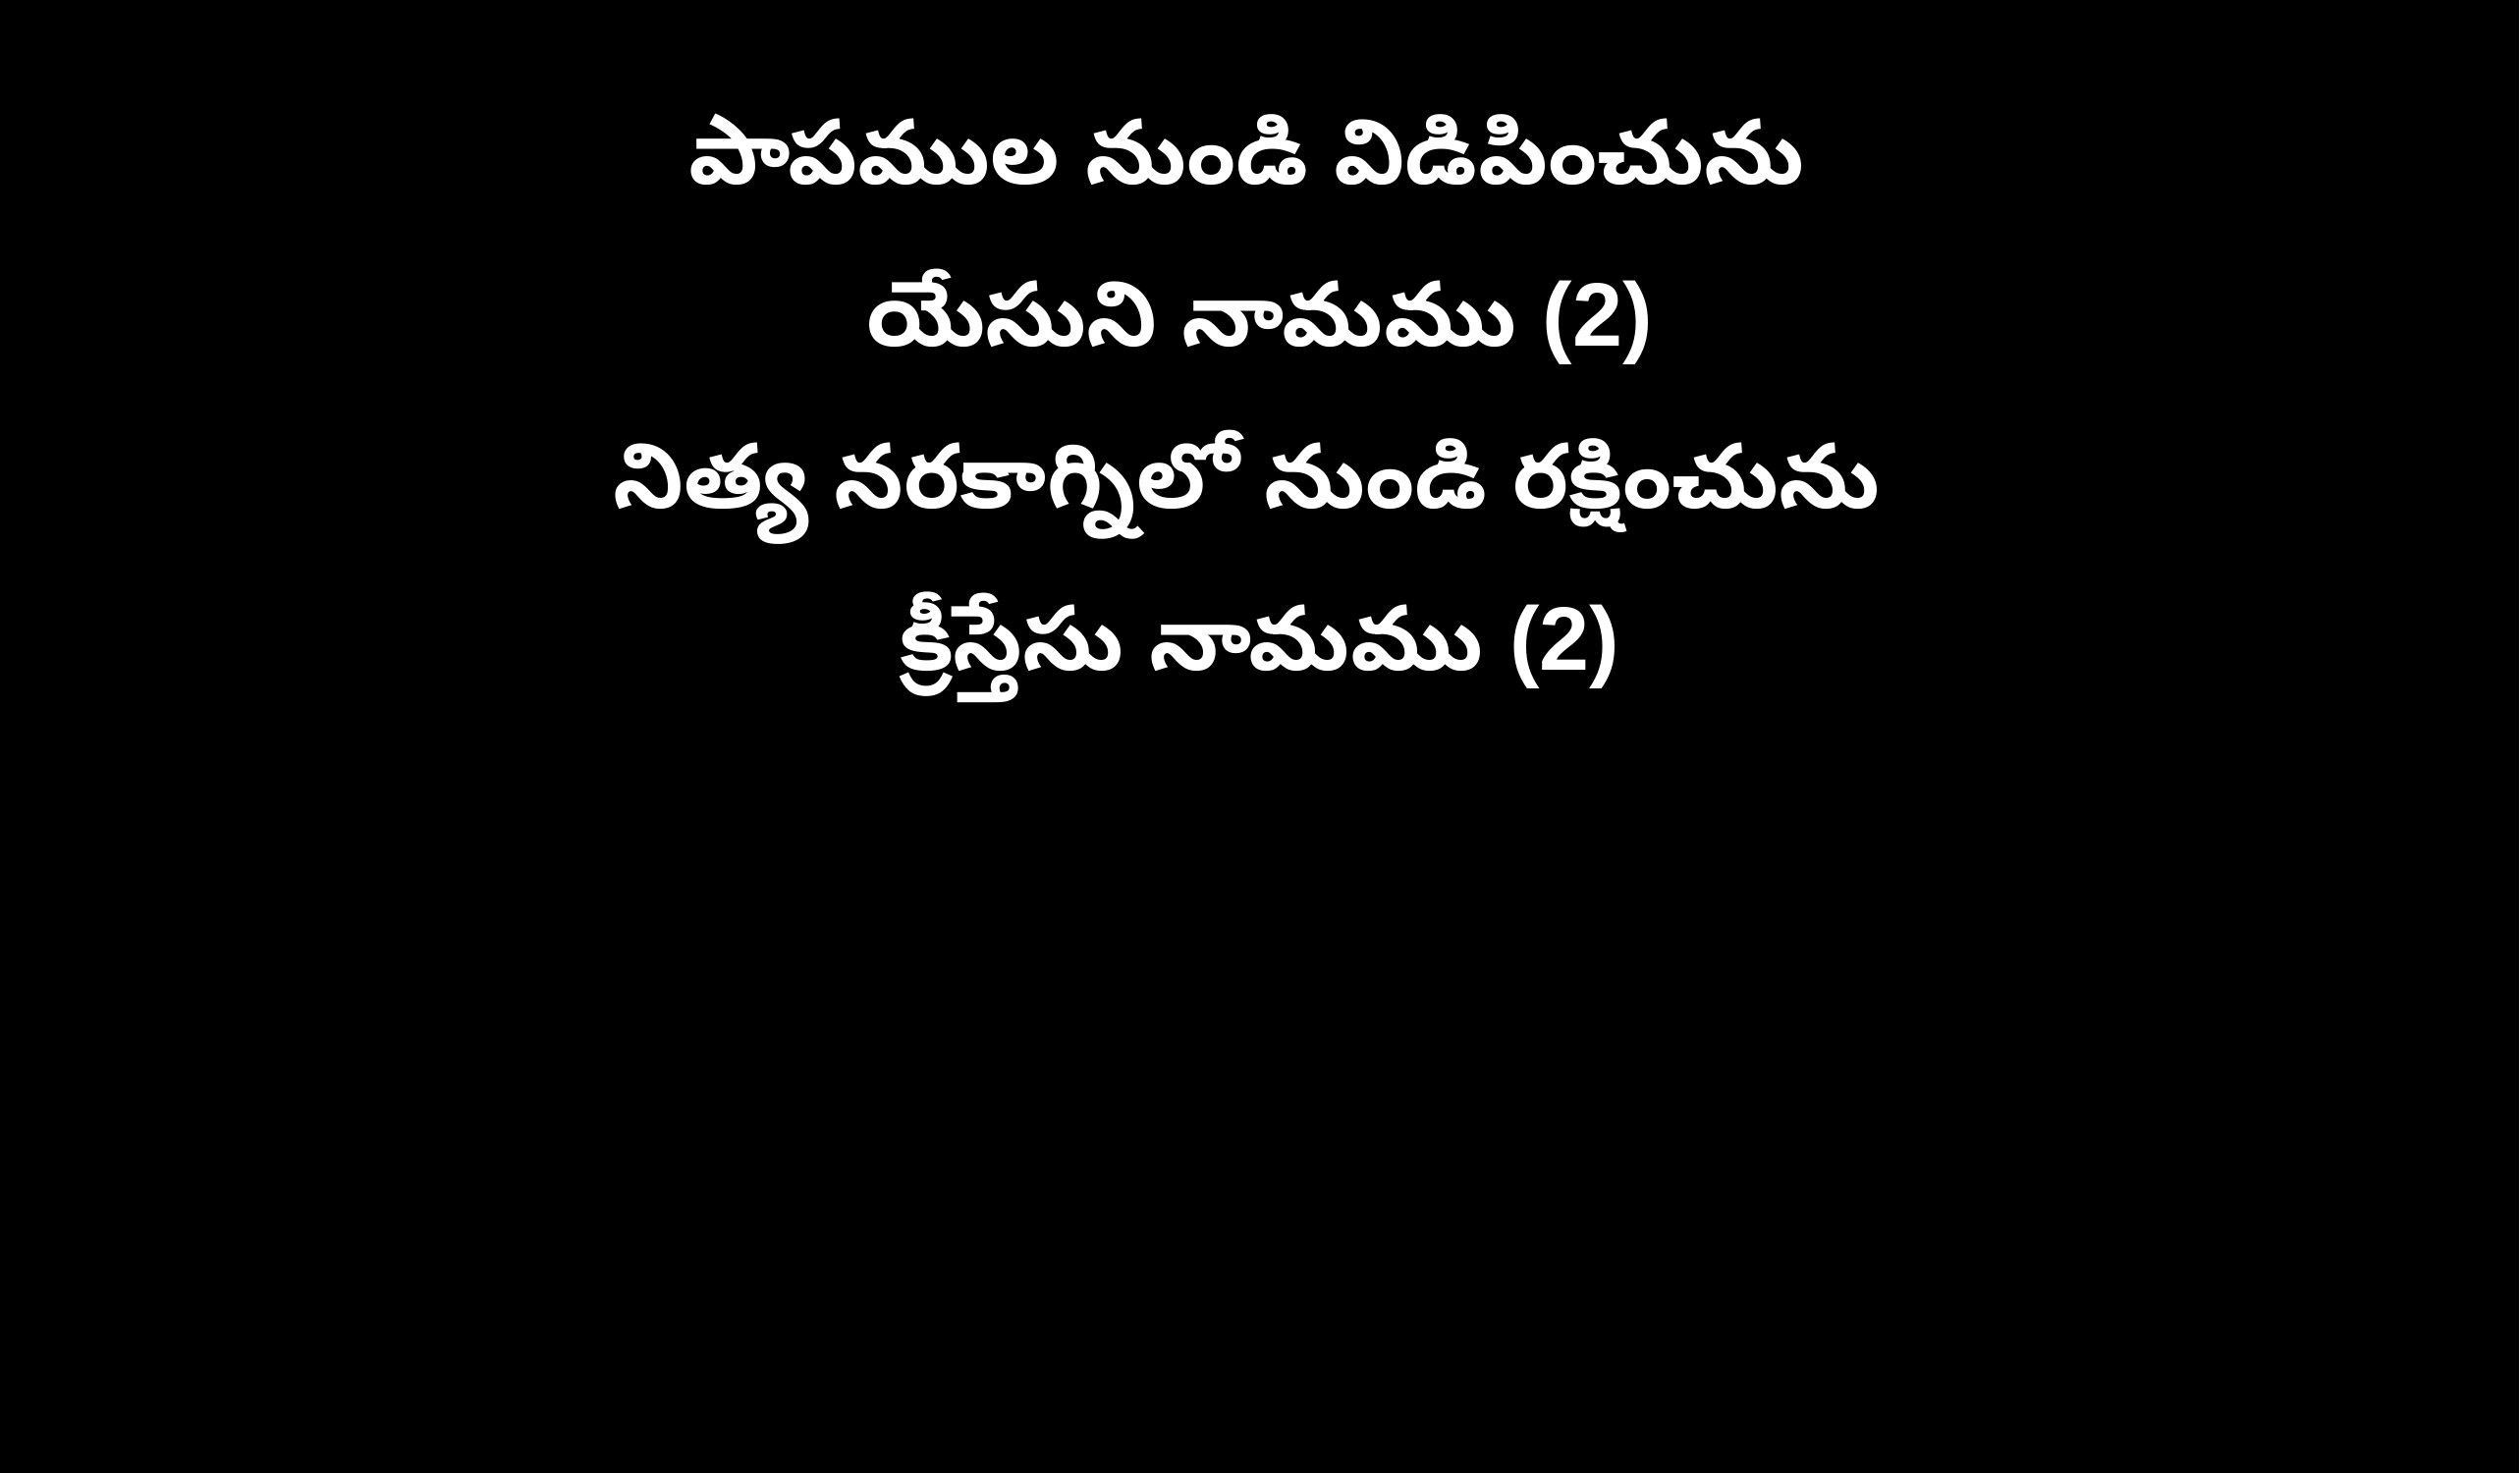

పాపముల నుండి విడిపించును
యేసుని నామము (2)
నిత్య నరకాగ్నిలో నుండి రక్షించును
 క్రీస్తేసు నామము (2)